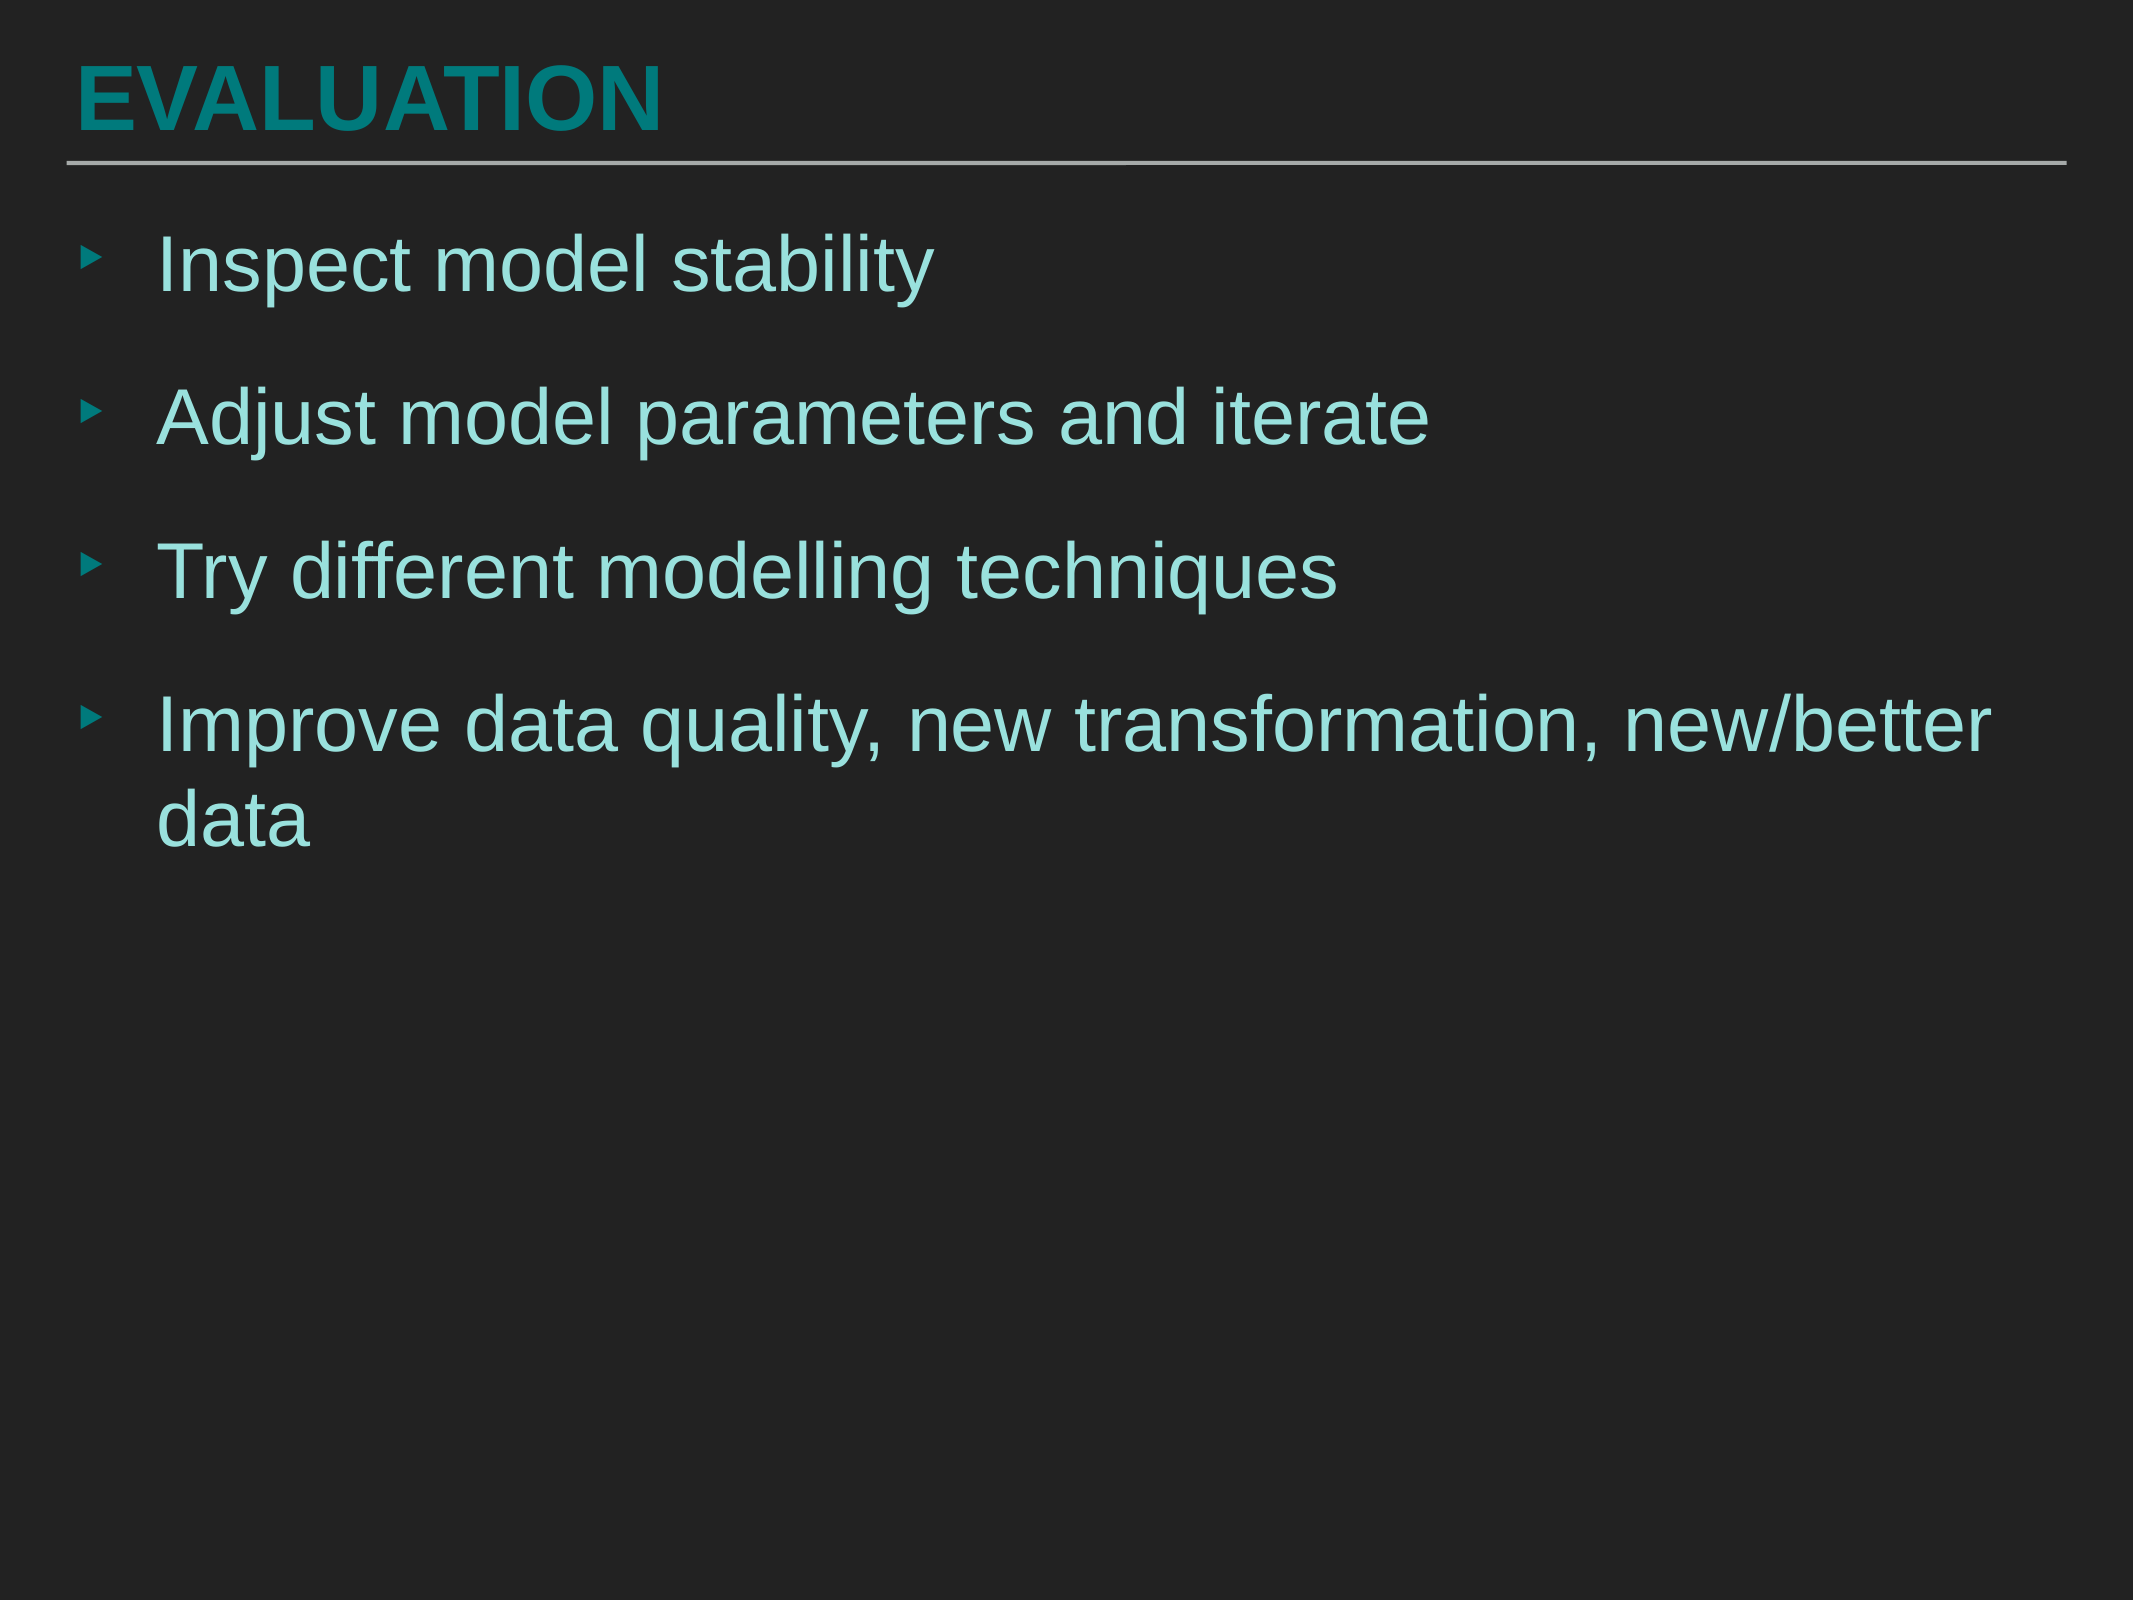

# EVALUATION
Inspect model stability
Adjust model parameters and iterate
Try different modelling techniques
Improve data quality, new transformation, new/better data